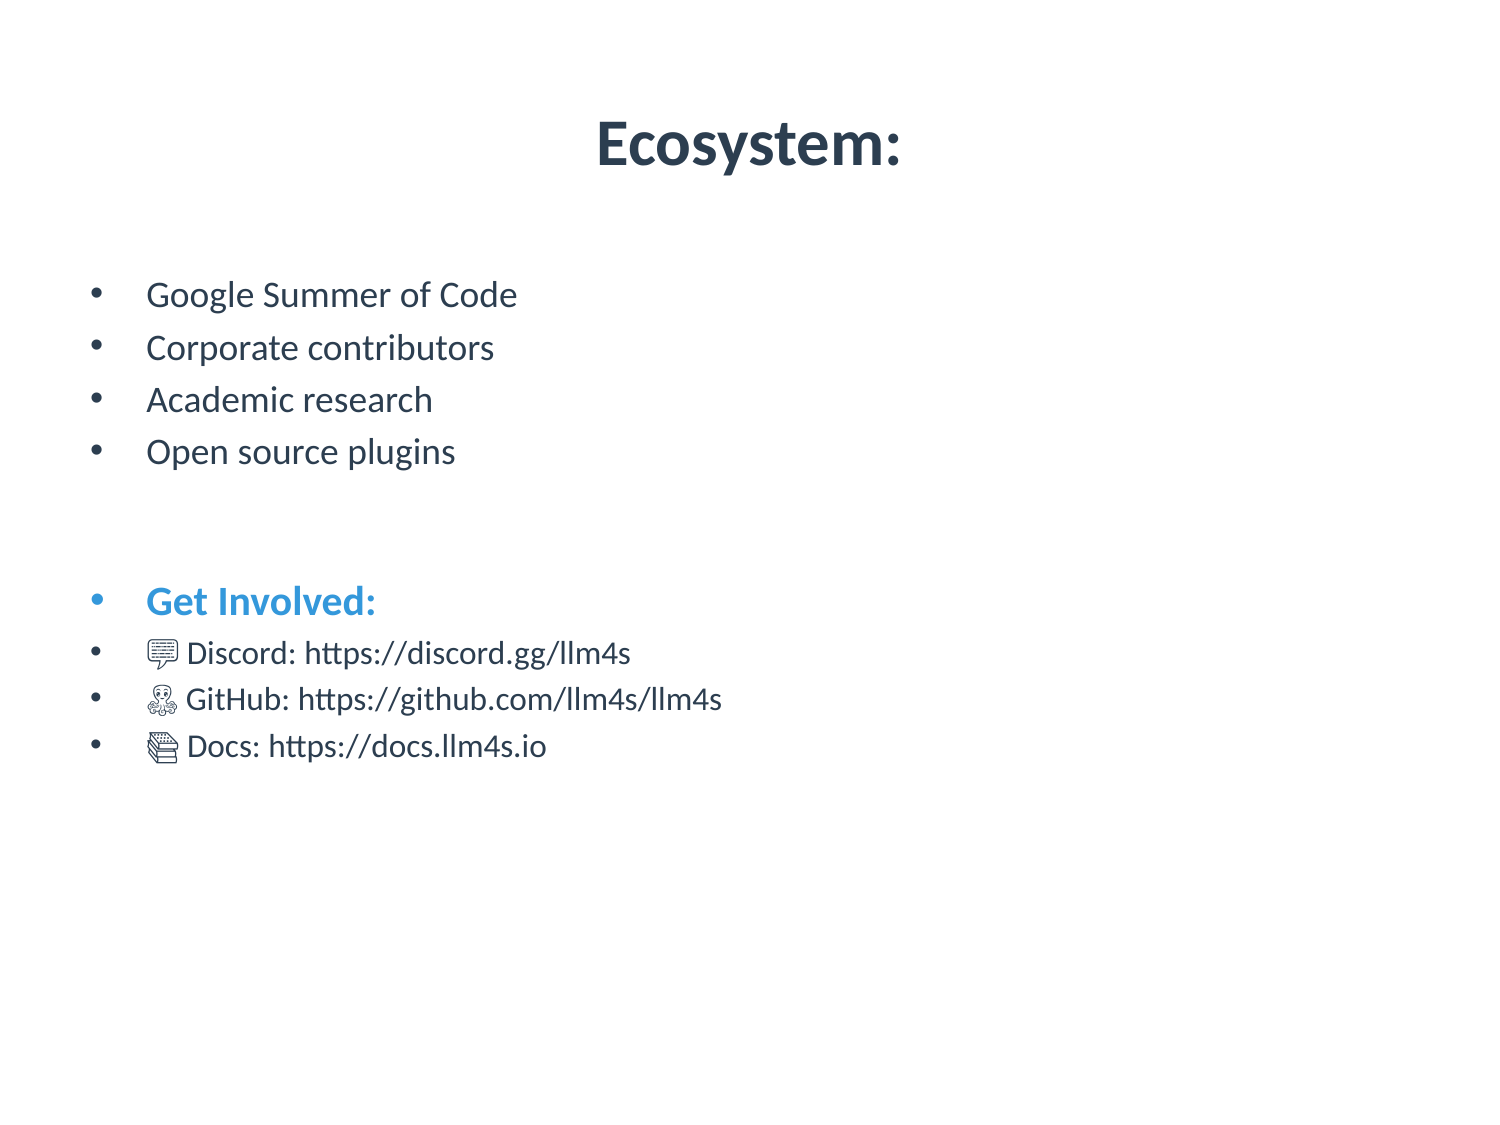

# Ecosystem:
Google Summer of Code
Corporate contributors
Academic research
Open source plugins

Get Involved:
💬 Discord: https://discord.gg/llm4s
🐙 GitHub: https://github.com/llm4s/llm4s
📚 Docs: https://docs.llm4s.io